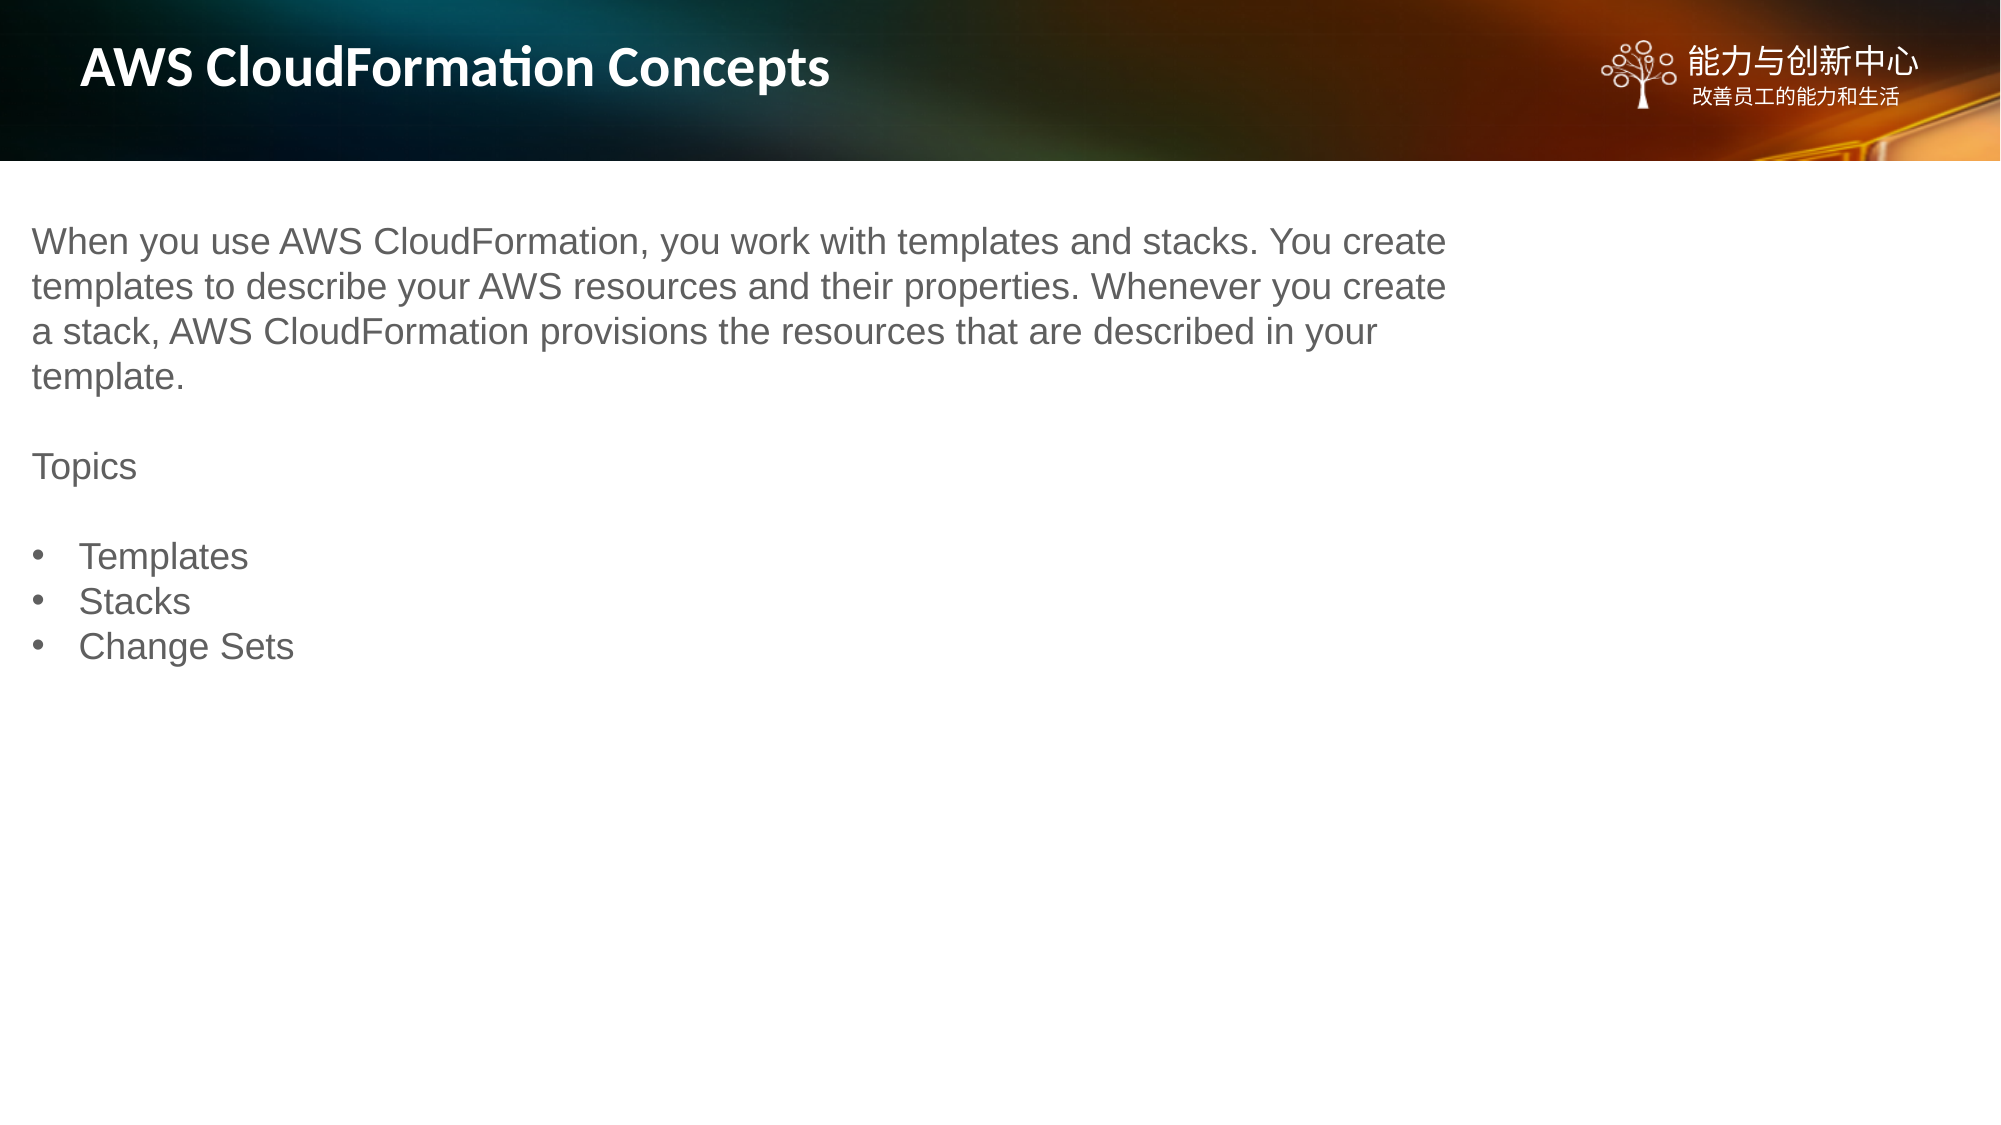

AWS CloudFormation Concepts
When you use AWS CloudFormation, you work with templates and stacks. You create templates to describe your AWS resources and their properties. Whenever you create a stack, AWS CloudFormation provisions the resources that are described in your template.

Topics

Templates
Stacks
Change Sets